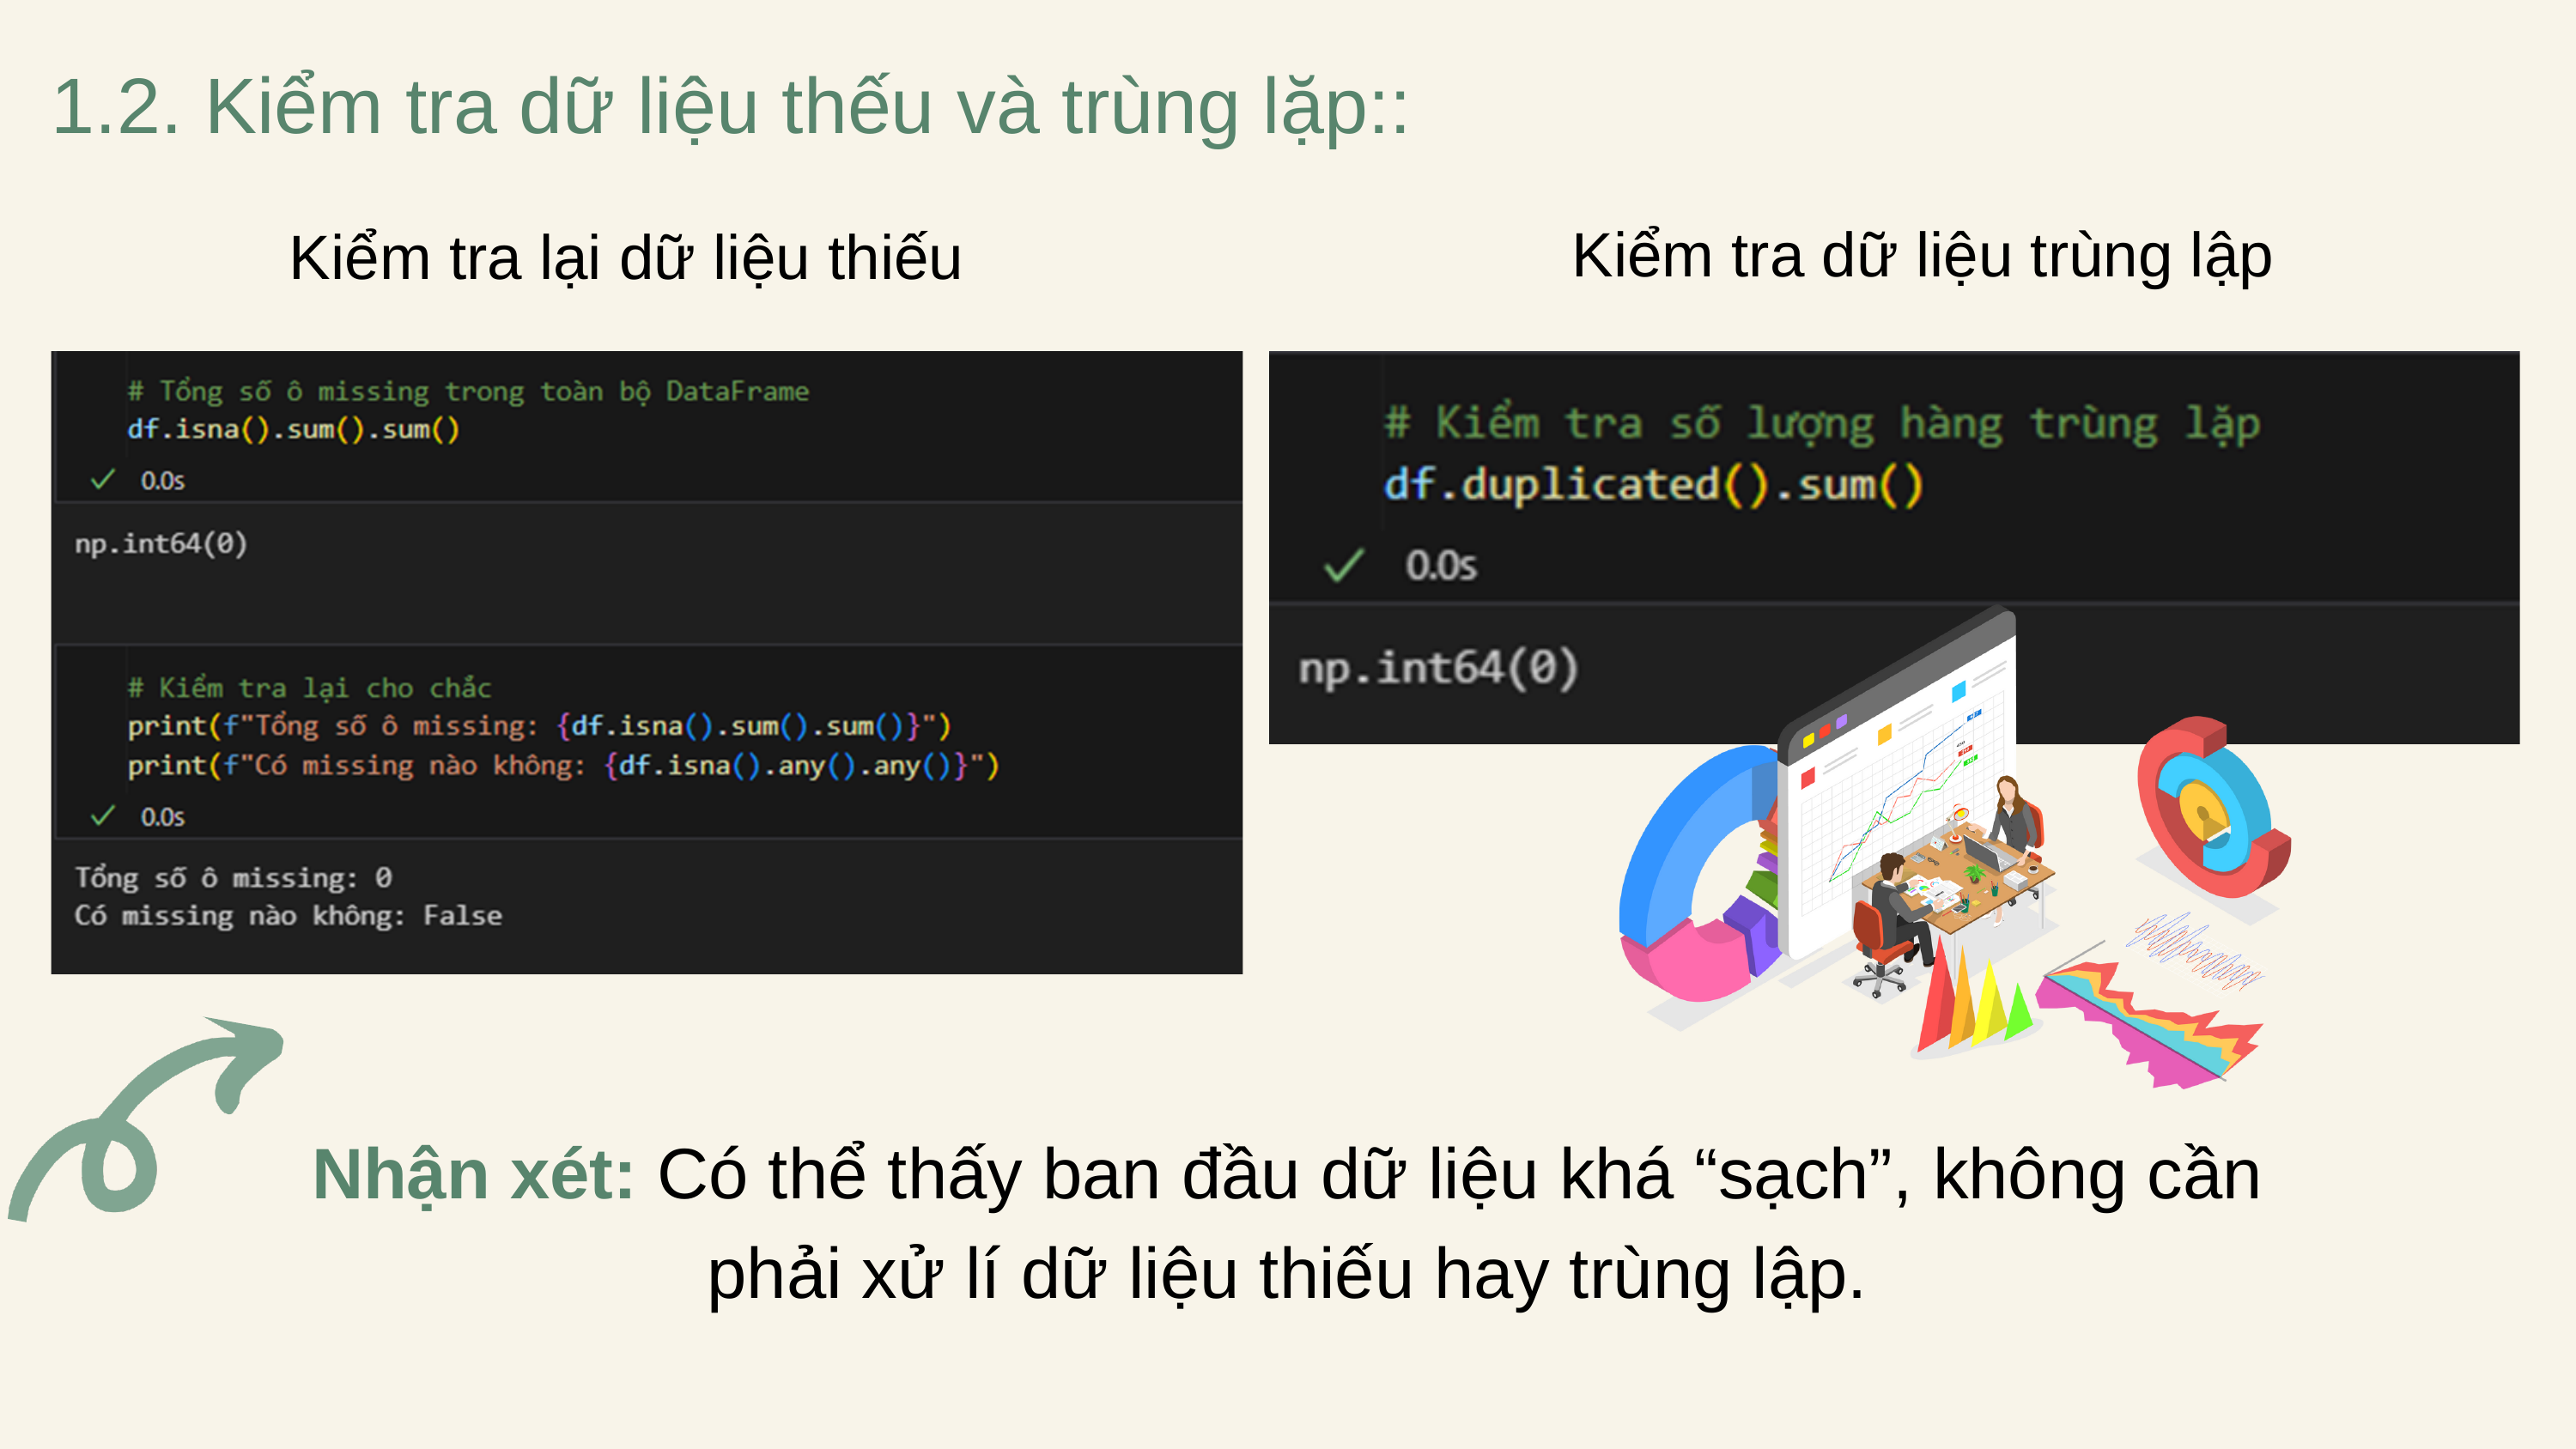

1.2. Kiểm tra dữ liệu thếu và trùng lặp::
Kiểm tra dữ liệu trùng lập
Kiểm tra lại dữ liệu thiếu

Nhận xét: Có thể thấy ban đầu dữ liệu khá “sạch”, không cần phải xử lí dữ liệu thiếu hay trùng lập.